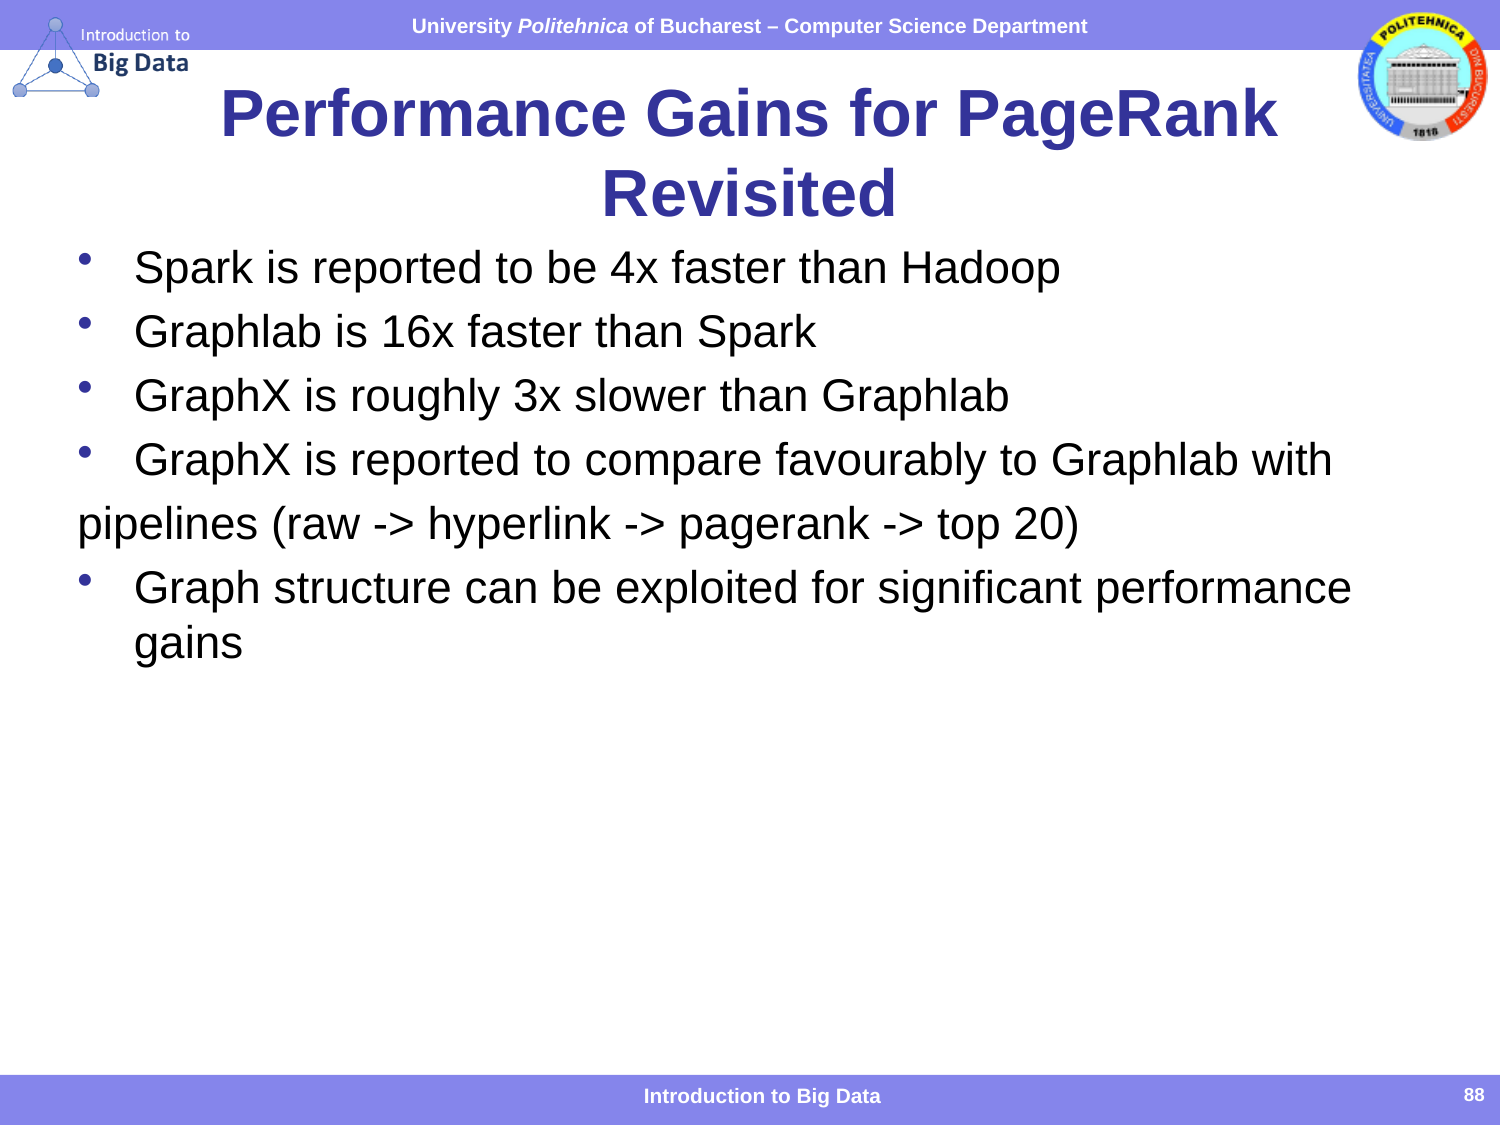

# Performance Gains for PageRank Revisited
Spark is reported to be 4x faster than Hadoop
Graphlab is 16x faster than Spark
GraphX is roughly 3x slower than Graphlab
GraphX is reported to compare favourably to Graphlab with
pipelines (raw -> hyperlink -> pagerank -> top 20)
Graph structure can be exploited for significant performance gains
Introduction to Big Data
88